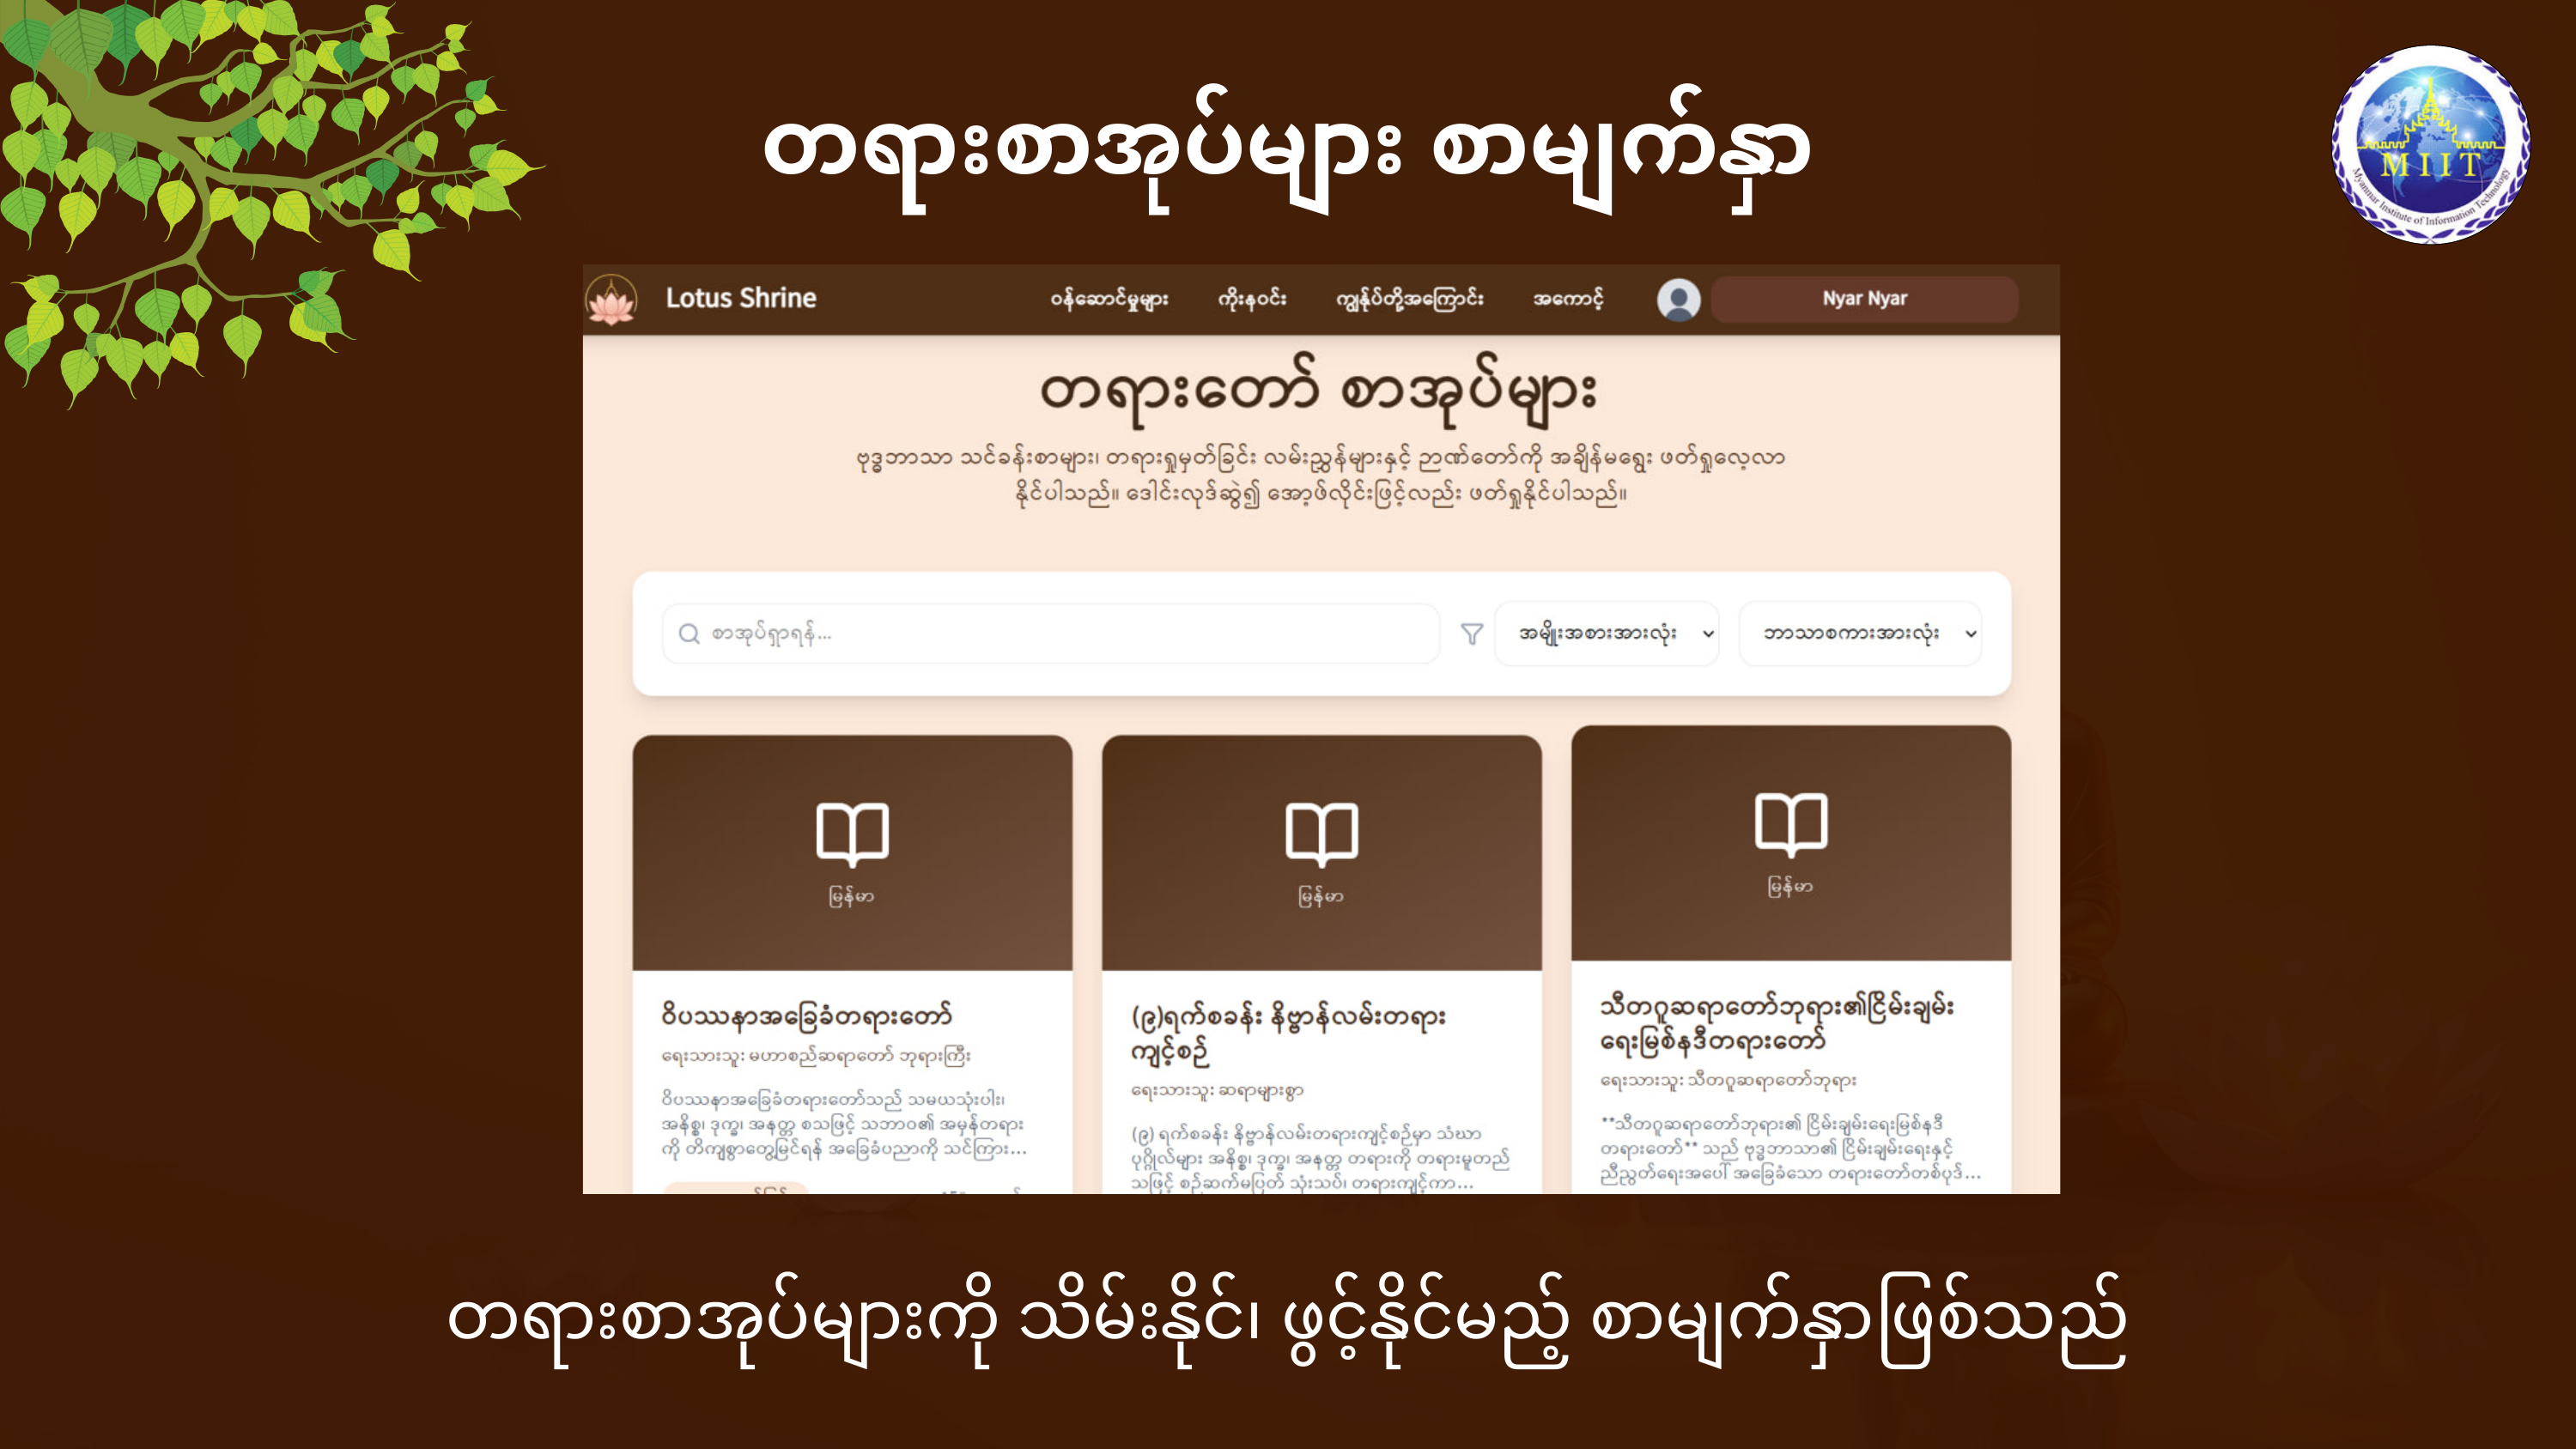

တရားစာအုပ်များ စာမျက်နှာ

တရားစာအုပ်များကို သိမ်းနိုင်၊ ဖွင့်နိုင်မည့် စာမျက်နှာဖြစ်သည်